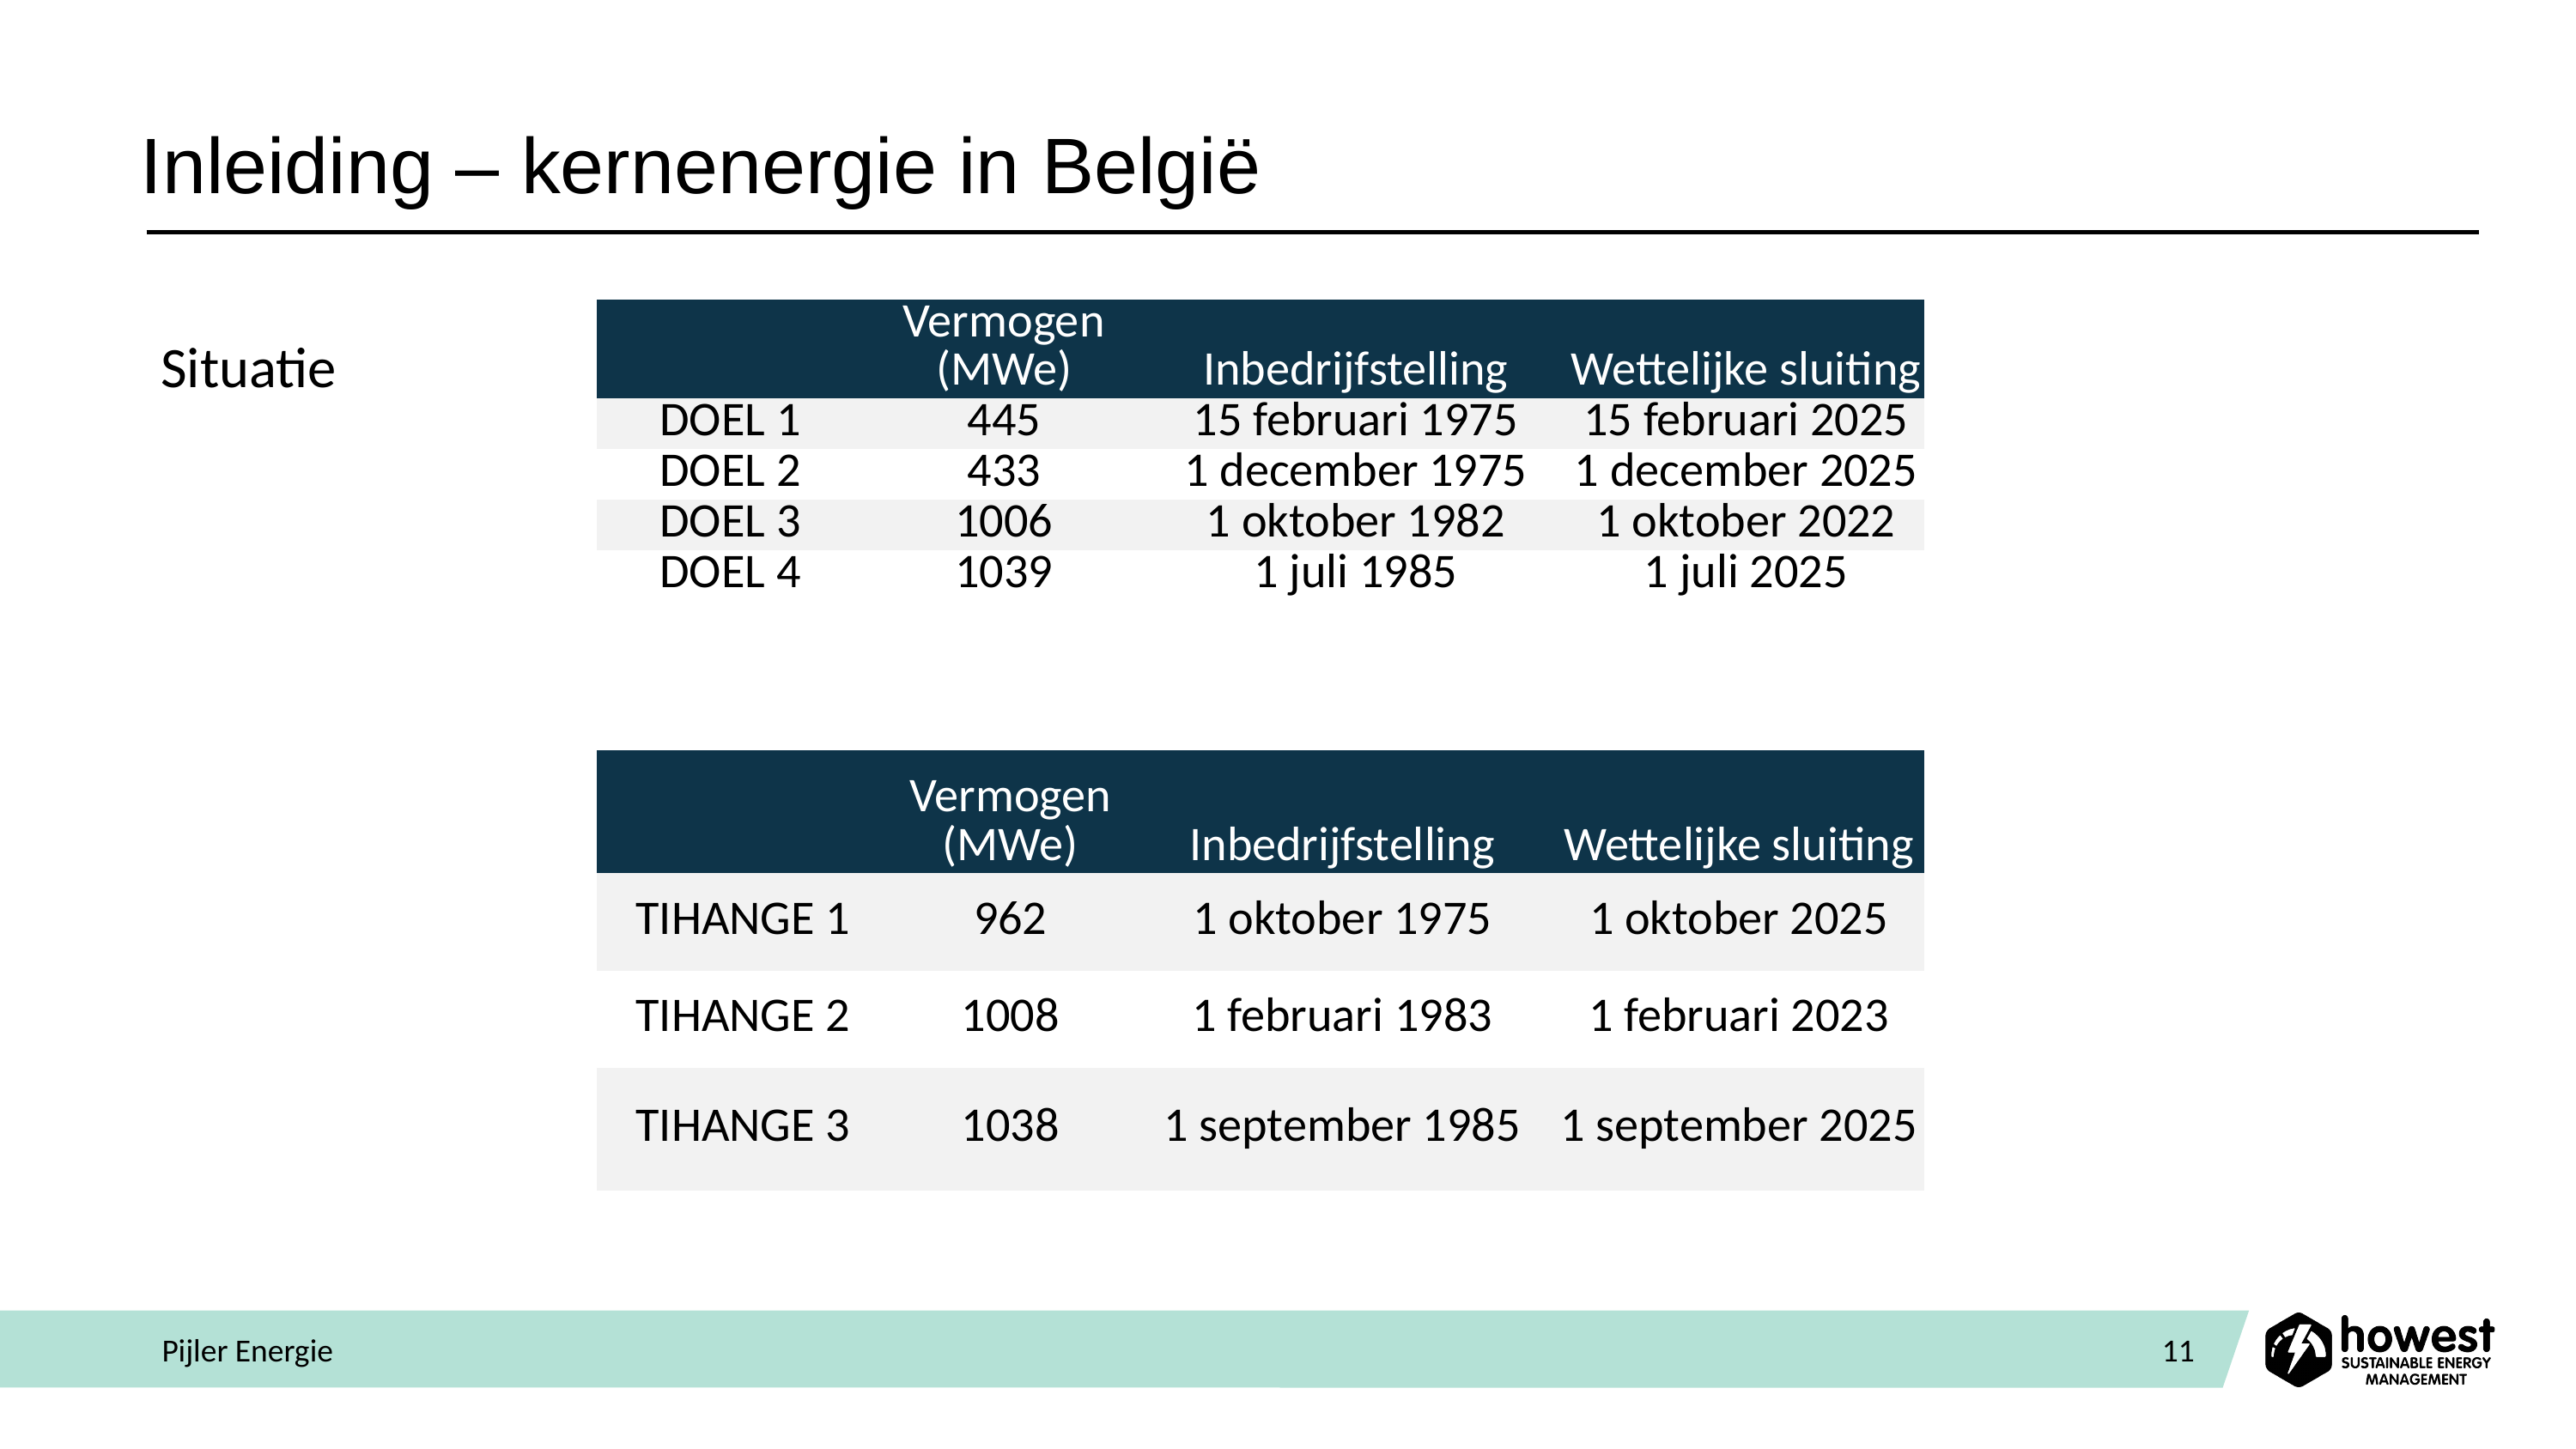

# Inleiding – kernenergie in België
|  | Vermogen (MWe) | Inbedrijfstelling | Wettelijke sluiting |
| --- | --- | --- | --- |
| DOEL 1 | 445 | 15 februari 1975 | 15 februari 2025 |
| DOEL 2 | 433 | 1 december 1975 | 1 december 2025 |
| DOEL 3 | 1006 | 1 oktober 1982 | 1 oktober 2022 |
| DOEL 4 | 1039 | 1 juli 1985 | 1 juli 2025 |
Situatie

|  | Vermogen (MWe) | Inbedrijfstelling | Wettelijke sluiting |
| --- | --- | --- | --- |
| TIHANGE 1 | 962 | 1 oktober 1975 | 1 oktober 2025 |
| TIHANGE 2 | 1008 | 1 februari 1983 | 1 februari 2023 |
| TIHANGE 3 | 1038 | 1 september 1985 | 1 september 2025 |
Pijler Energie
11